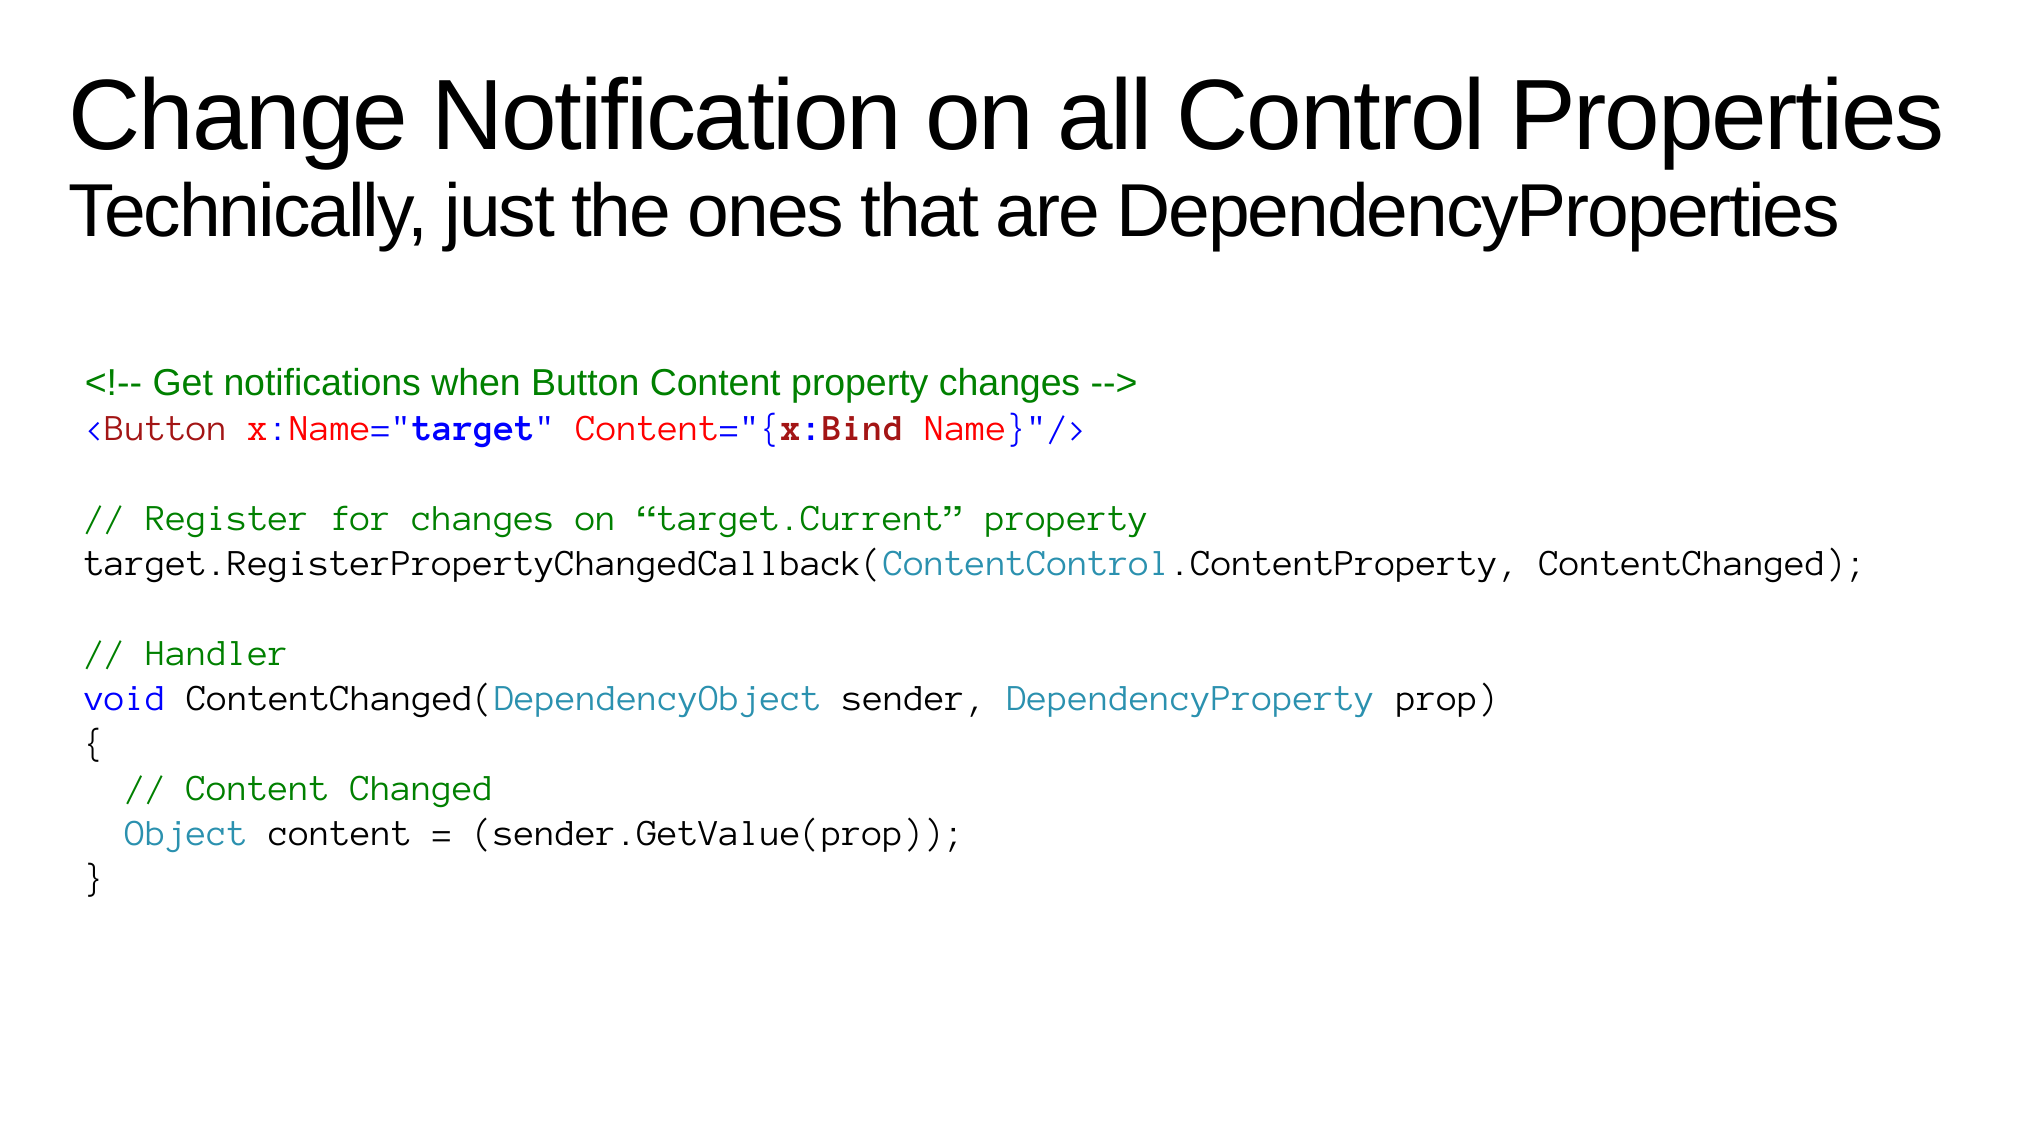

# Change Notification on all Control Properties Technically, just the ones that are DependencyProperties
<!-- Get notifications when Button Content property changes -->
<Button x:Name="target" Content="{x:Bind Name}"/>

// Register for changes on “target.Current” property
target.RegisterPropertyChangedCallback(ContentControl.ContentProperty, ContentChanged);

// Handler
void ContentChanged(DependencyObject sender, DependencyProperty prop)
{
  // Content Changed
  Object content = (sender.GetValue(prop));
}